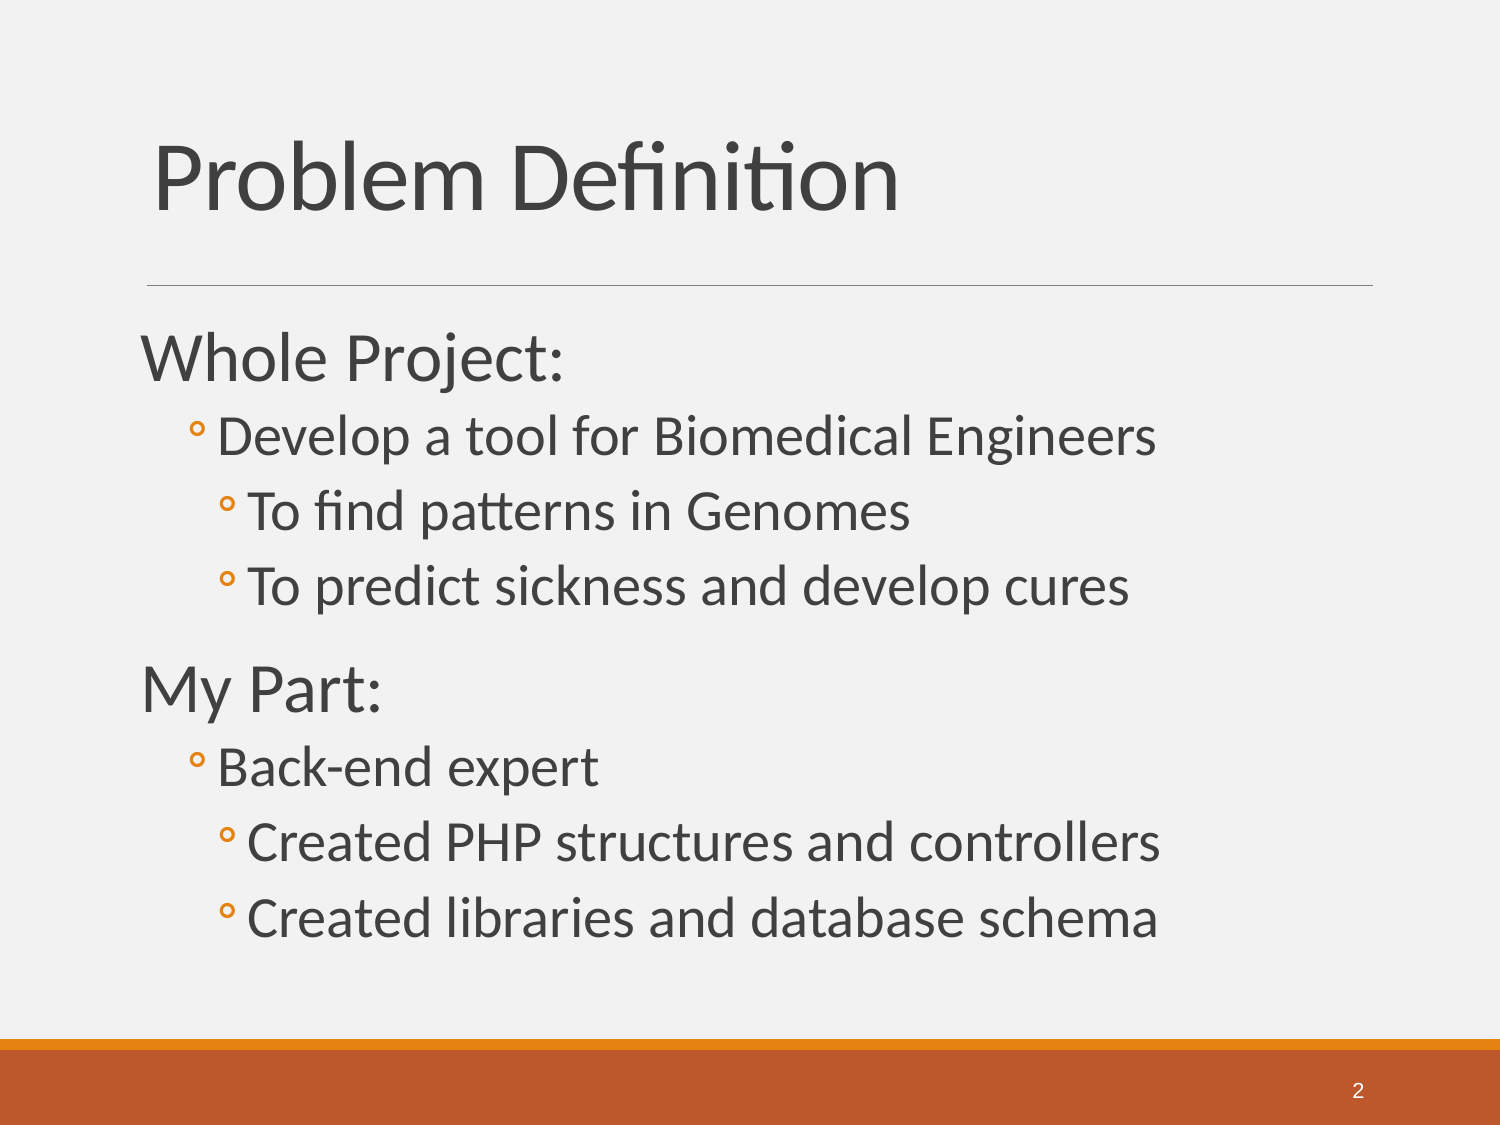

# Problem Definition
Whole Project:
Develop a tool for Biomedical Engineers
To find patterns in Genomes
To predict sickness and develop cures
My Part:
Back-end expert
Created PHP structures and controllers
Created libraries and database schema

2